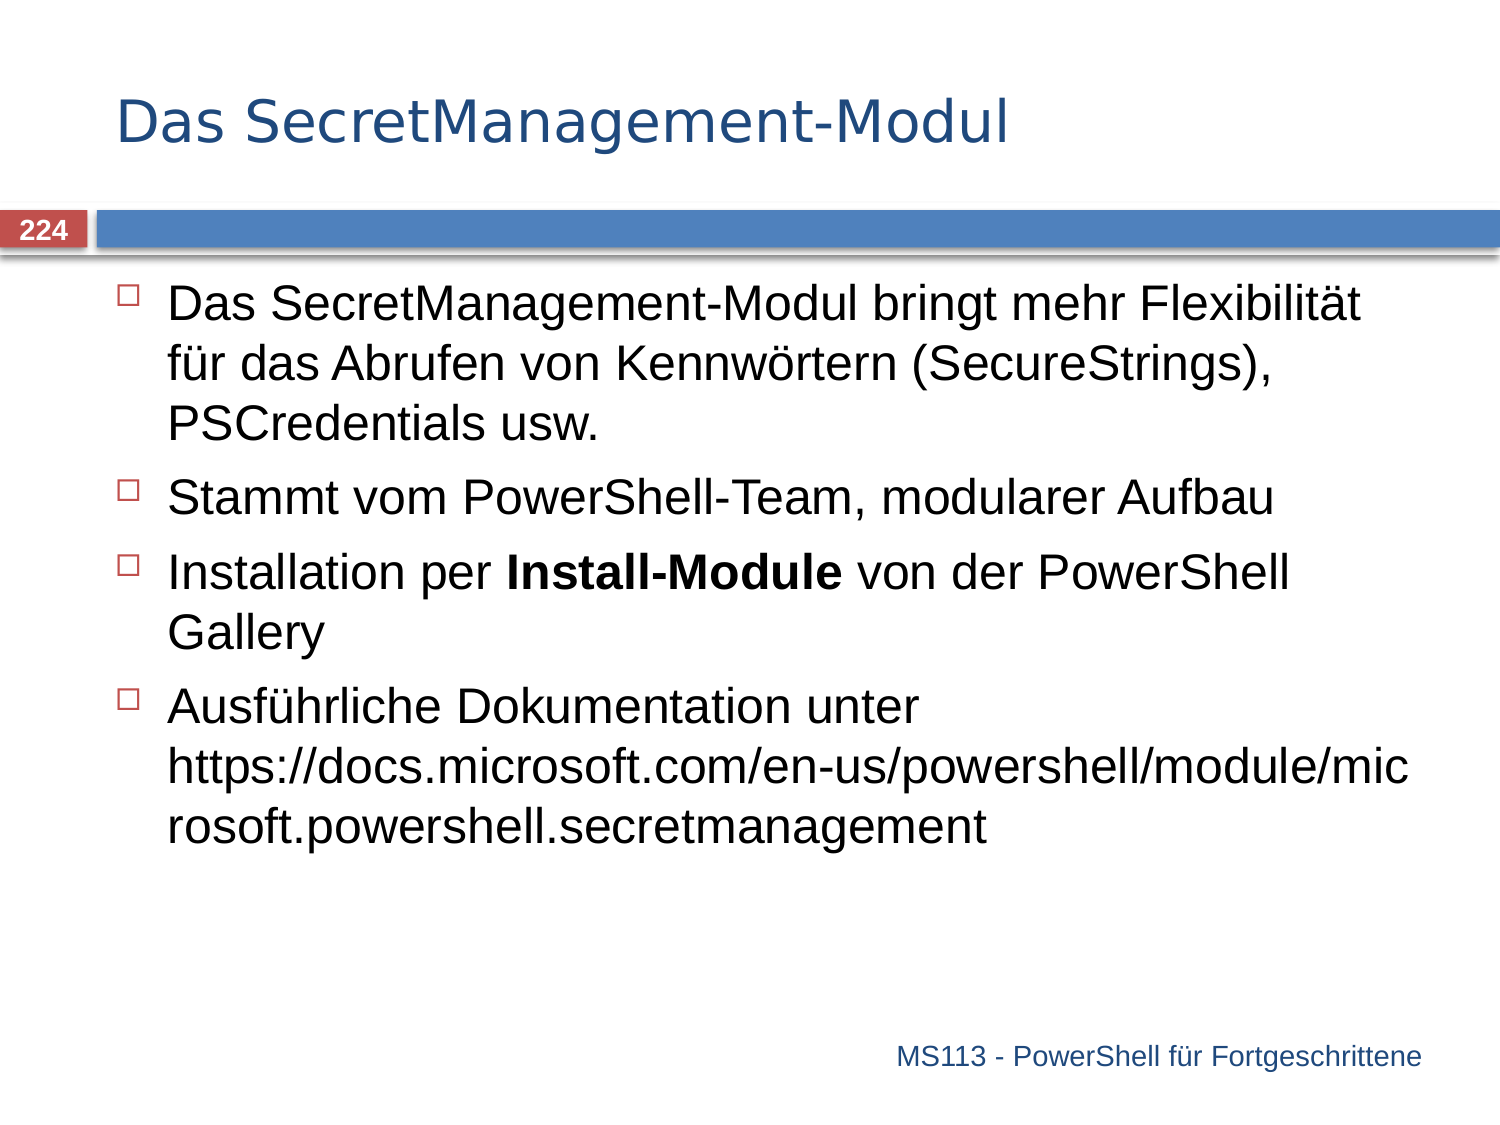

# Das SecretManagement-Modul
224
Das SecretManagement-Modul bringt mehr Flexibilität für das Abrufen von Kennwörtern (SecureStrings), PSCredentials usw.
Stammt vom PowerShell-Team, modularer Aufbau
Installation per Install-Module von der PowerShell Gallery
Ausführliche Dokumentation unter https://docs.microsoft.com/en-us/powershell/module/microsoft.powershell.secretmanagement
MS113 - PowerShell für Fortgeschrittene